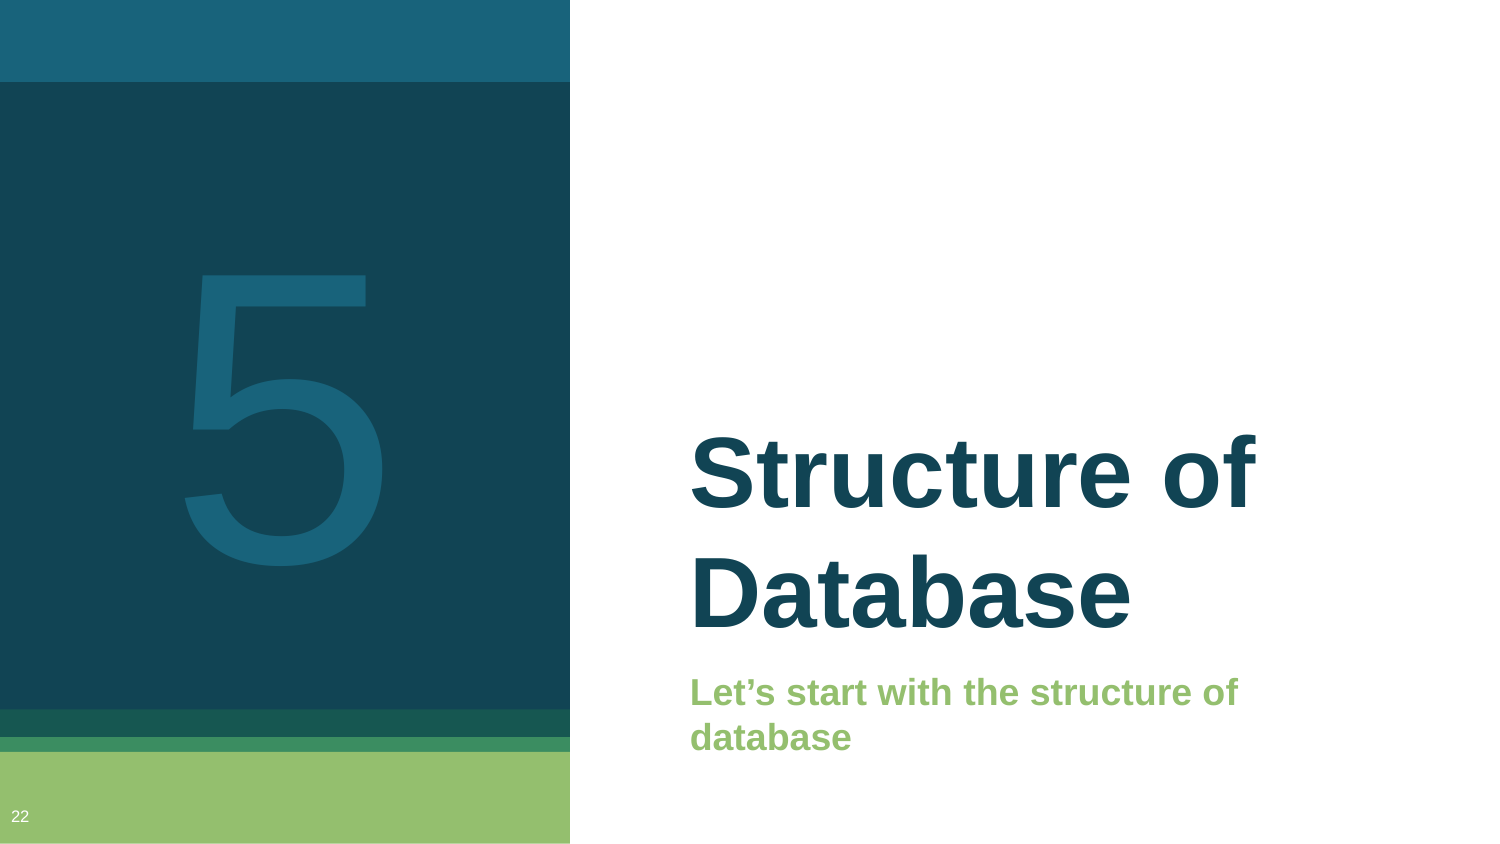

5
# Structure of Database
Let’s start with the structure of database
22